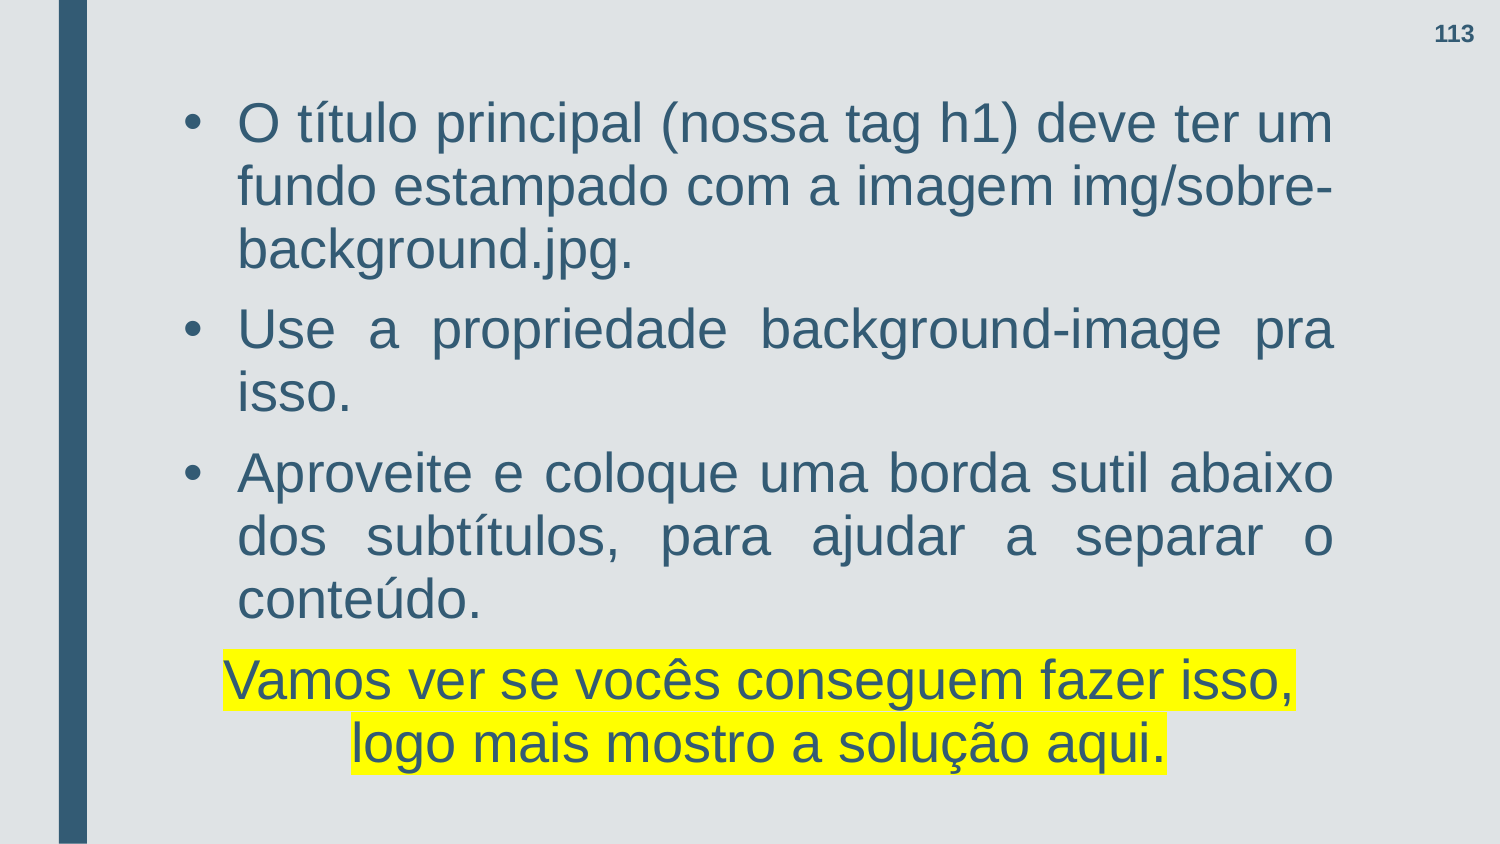

113
O título principal (nossa tag h1) deve ter um fundo estampado com a imagem img/sobre-background.jpg.
Use a propriedade background-image pra isso.
Aproveite e coloque uma borda sutil abaixo dos subtítulos, para ajudar a separar o conteúdo.
Vamos ver se vocês conseguem fazer isso, logo mais mostro a solução aqui.